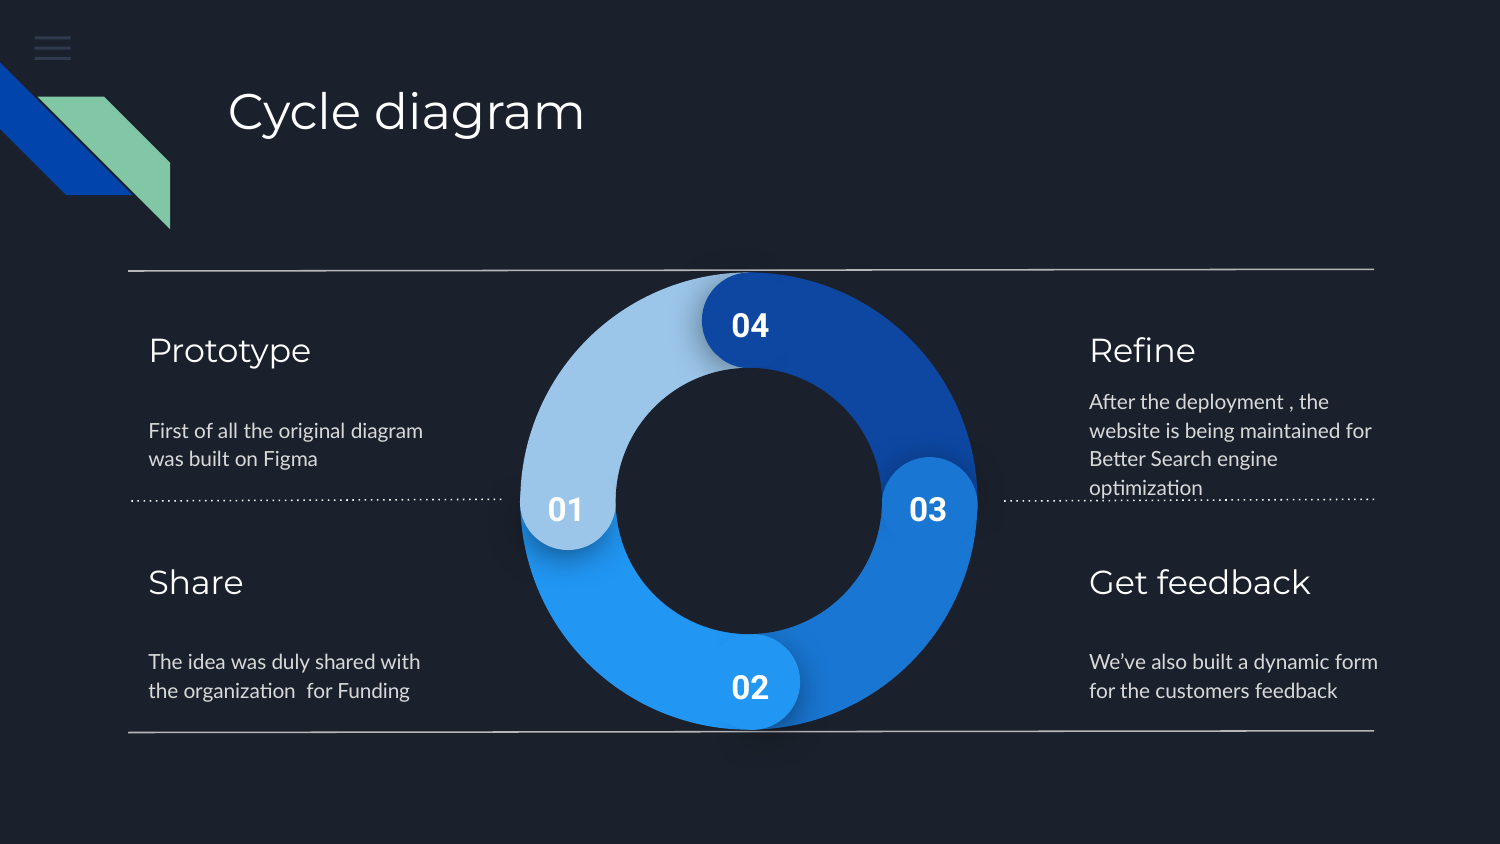

# Cycle diagram

04
Prototype
Refine

First of all the original diagram was built on Figma
After the deployment , the website is being maintained for Better Search engine optimization

01
03
Share
Get feedback
The idea was duly shared with the organization  for Funding

We’ve also built a dynamic form for the customers feedback

02